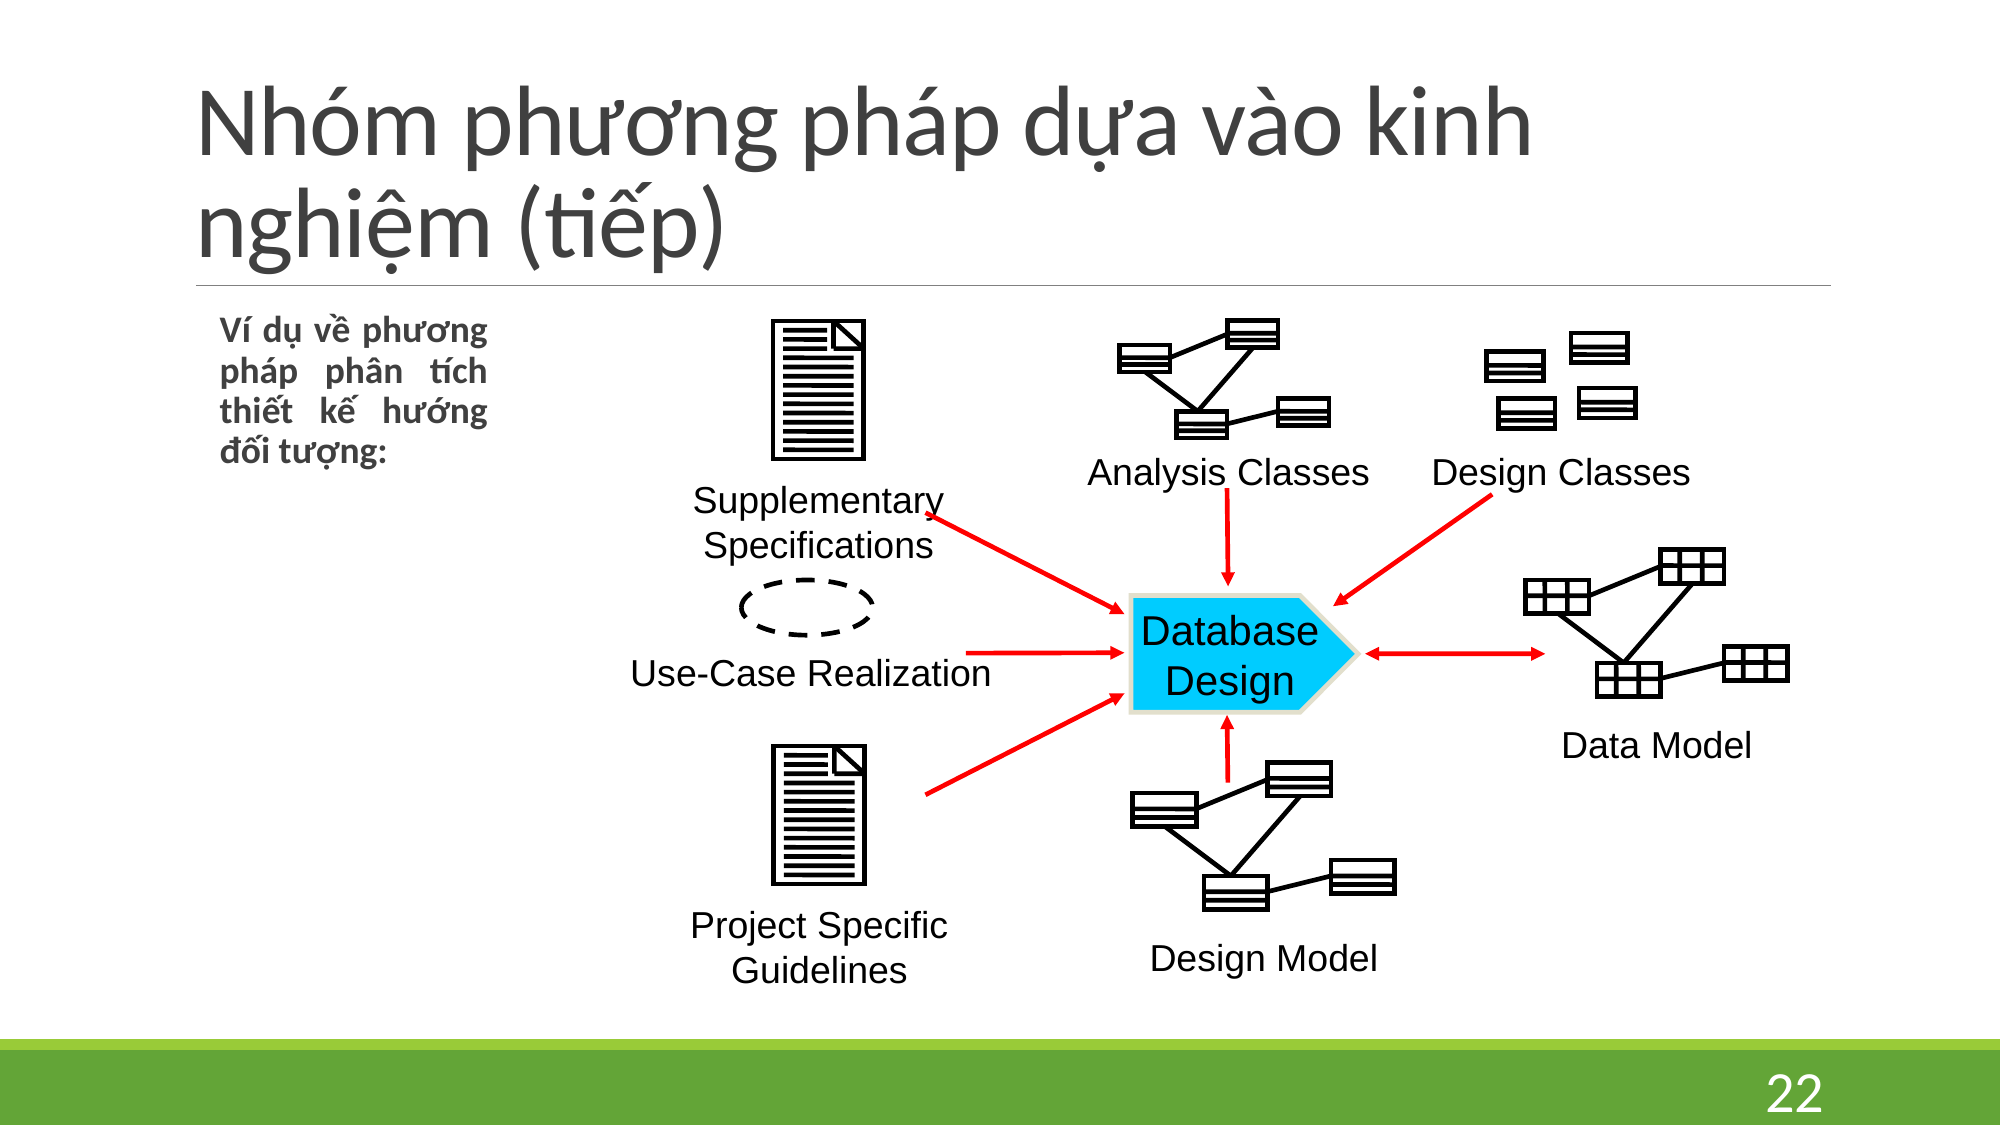

# Nhóm phương pháp dựa vào kinh nghiệm (tiếp)
Ví dụ về phương pháp phân tích thiết kế hướng đối tượng:

Analysis Classes

Supplementary
Specifications

Design Classes

Data Model

Use-Case Realization
Database
Design

Project Specific
Guidelines

Design Model
22